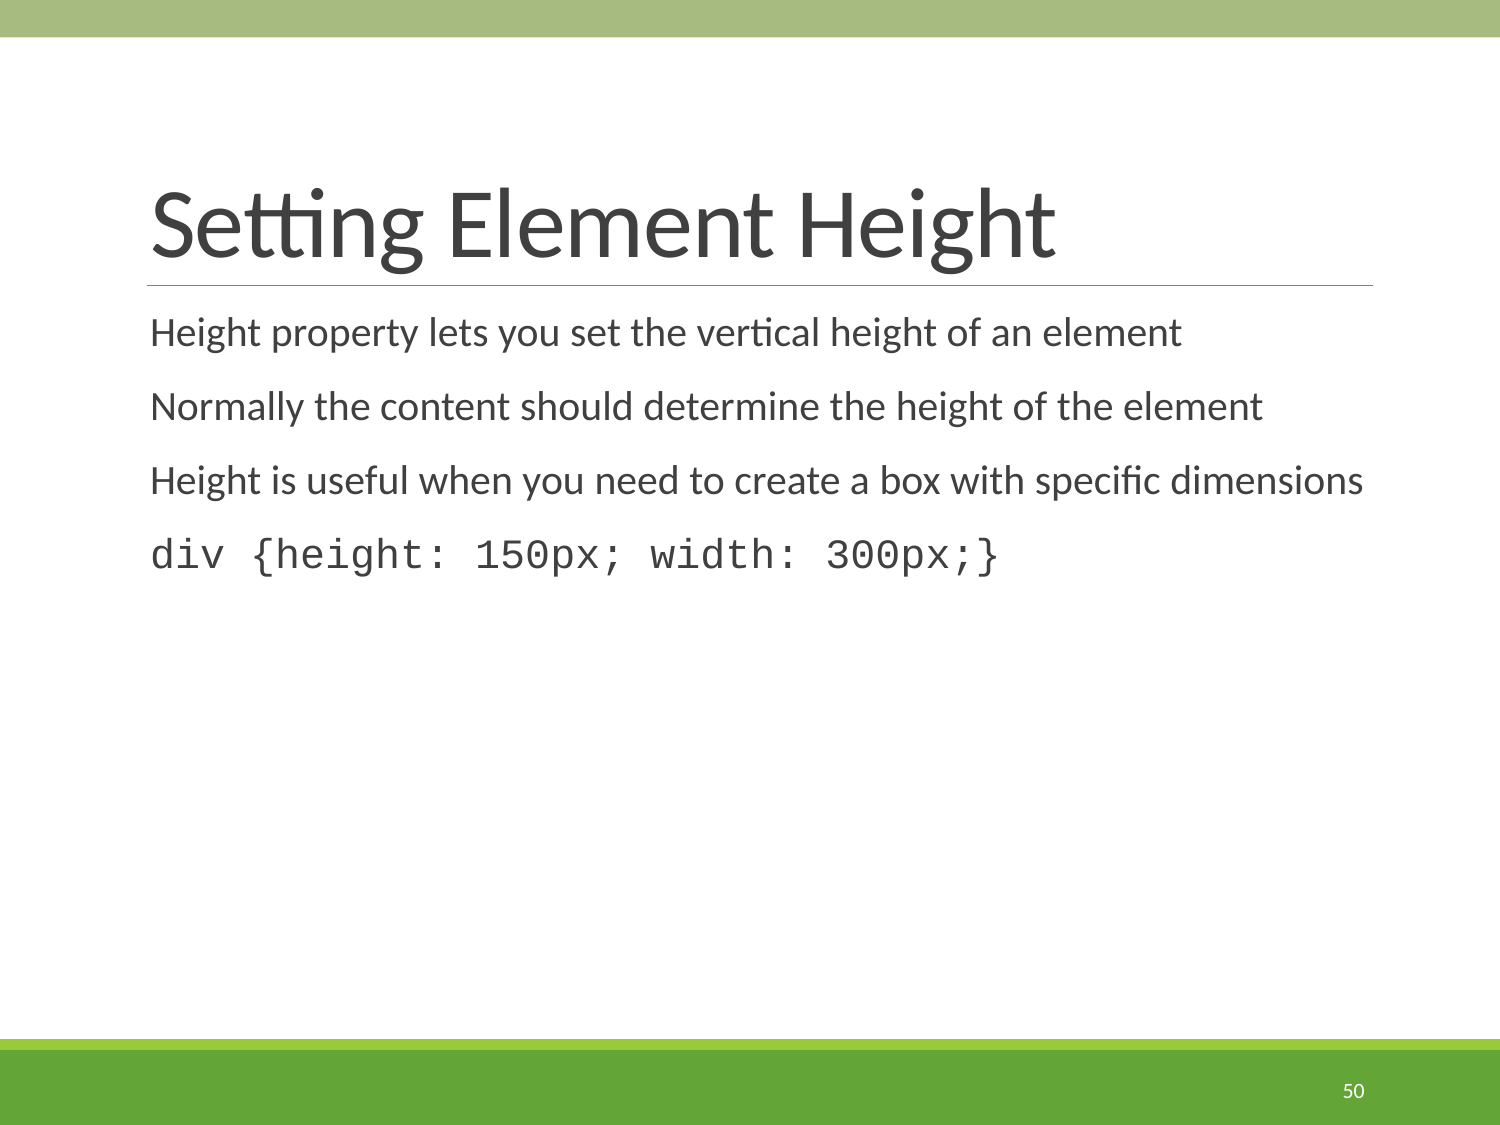

# Setting Element Height
Height property lets you set the vertical height of an element
Normally the content should determine the height of the element
Height is useful when you need to create a box with specific dimensions
div {height: 150px; width: 300px;}

50